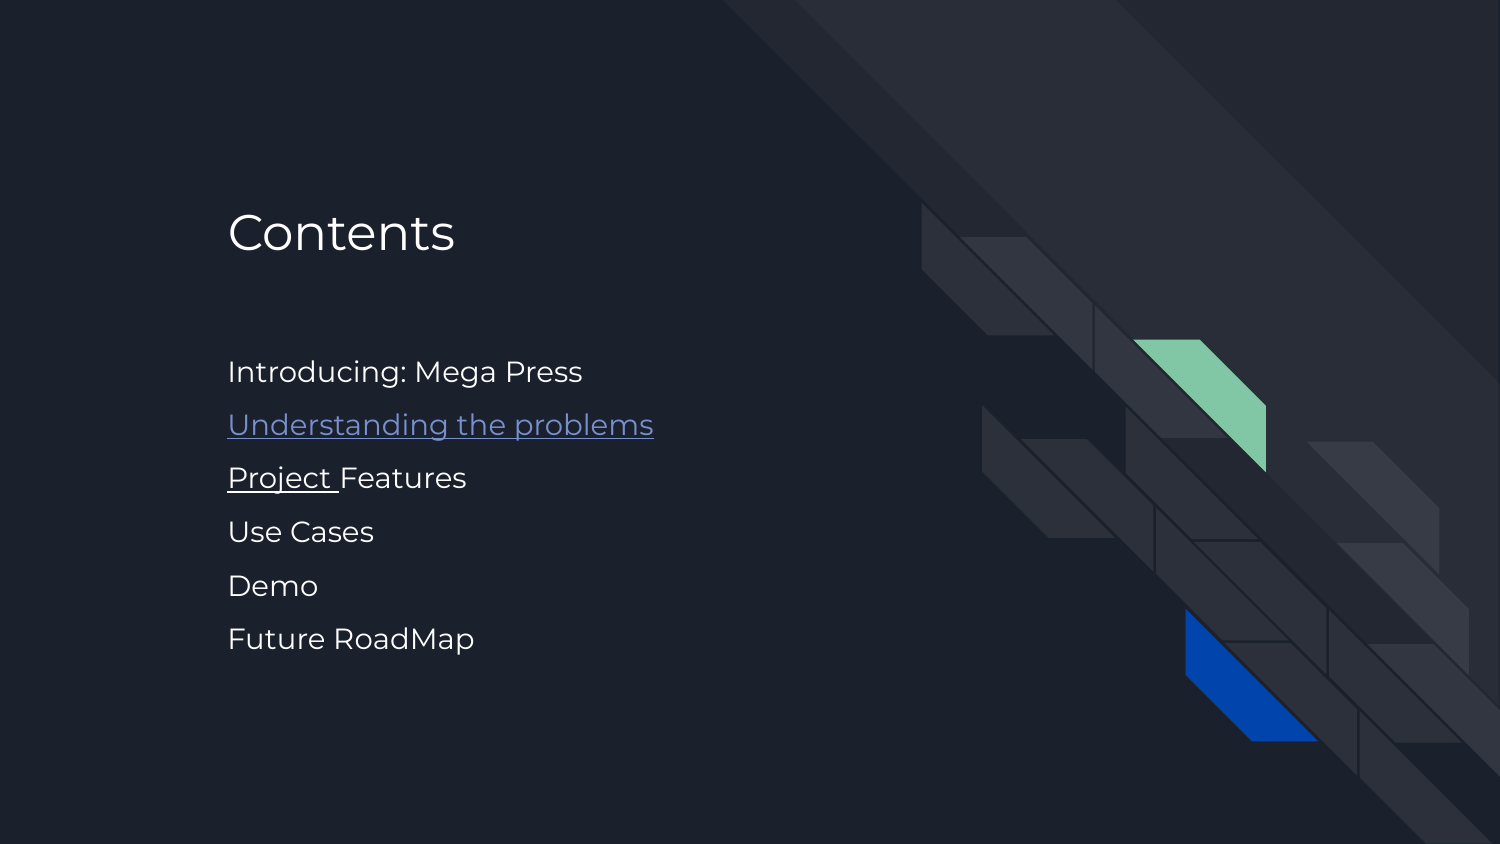

# Contents
Introducing: Mega Press
Understanding the problems
Project Features
Use Cases
Demo
Future RoadMap